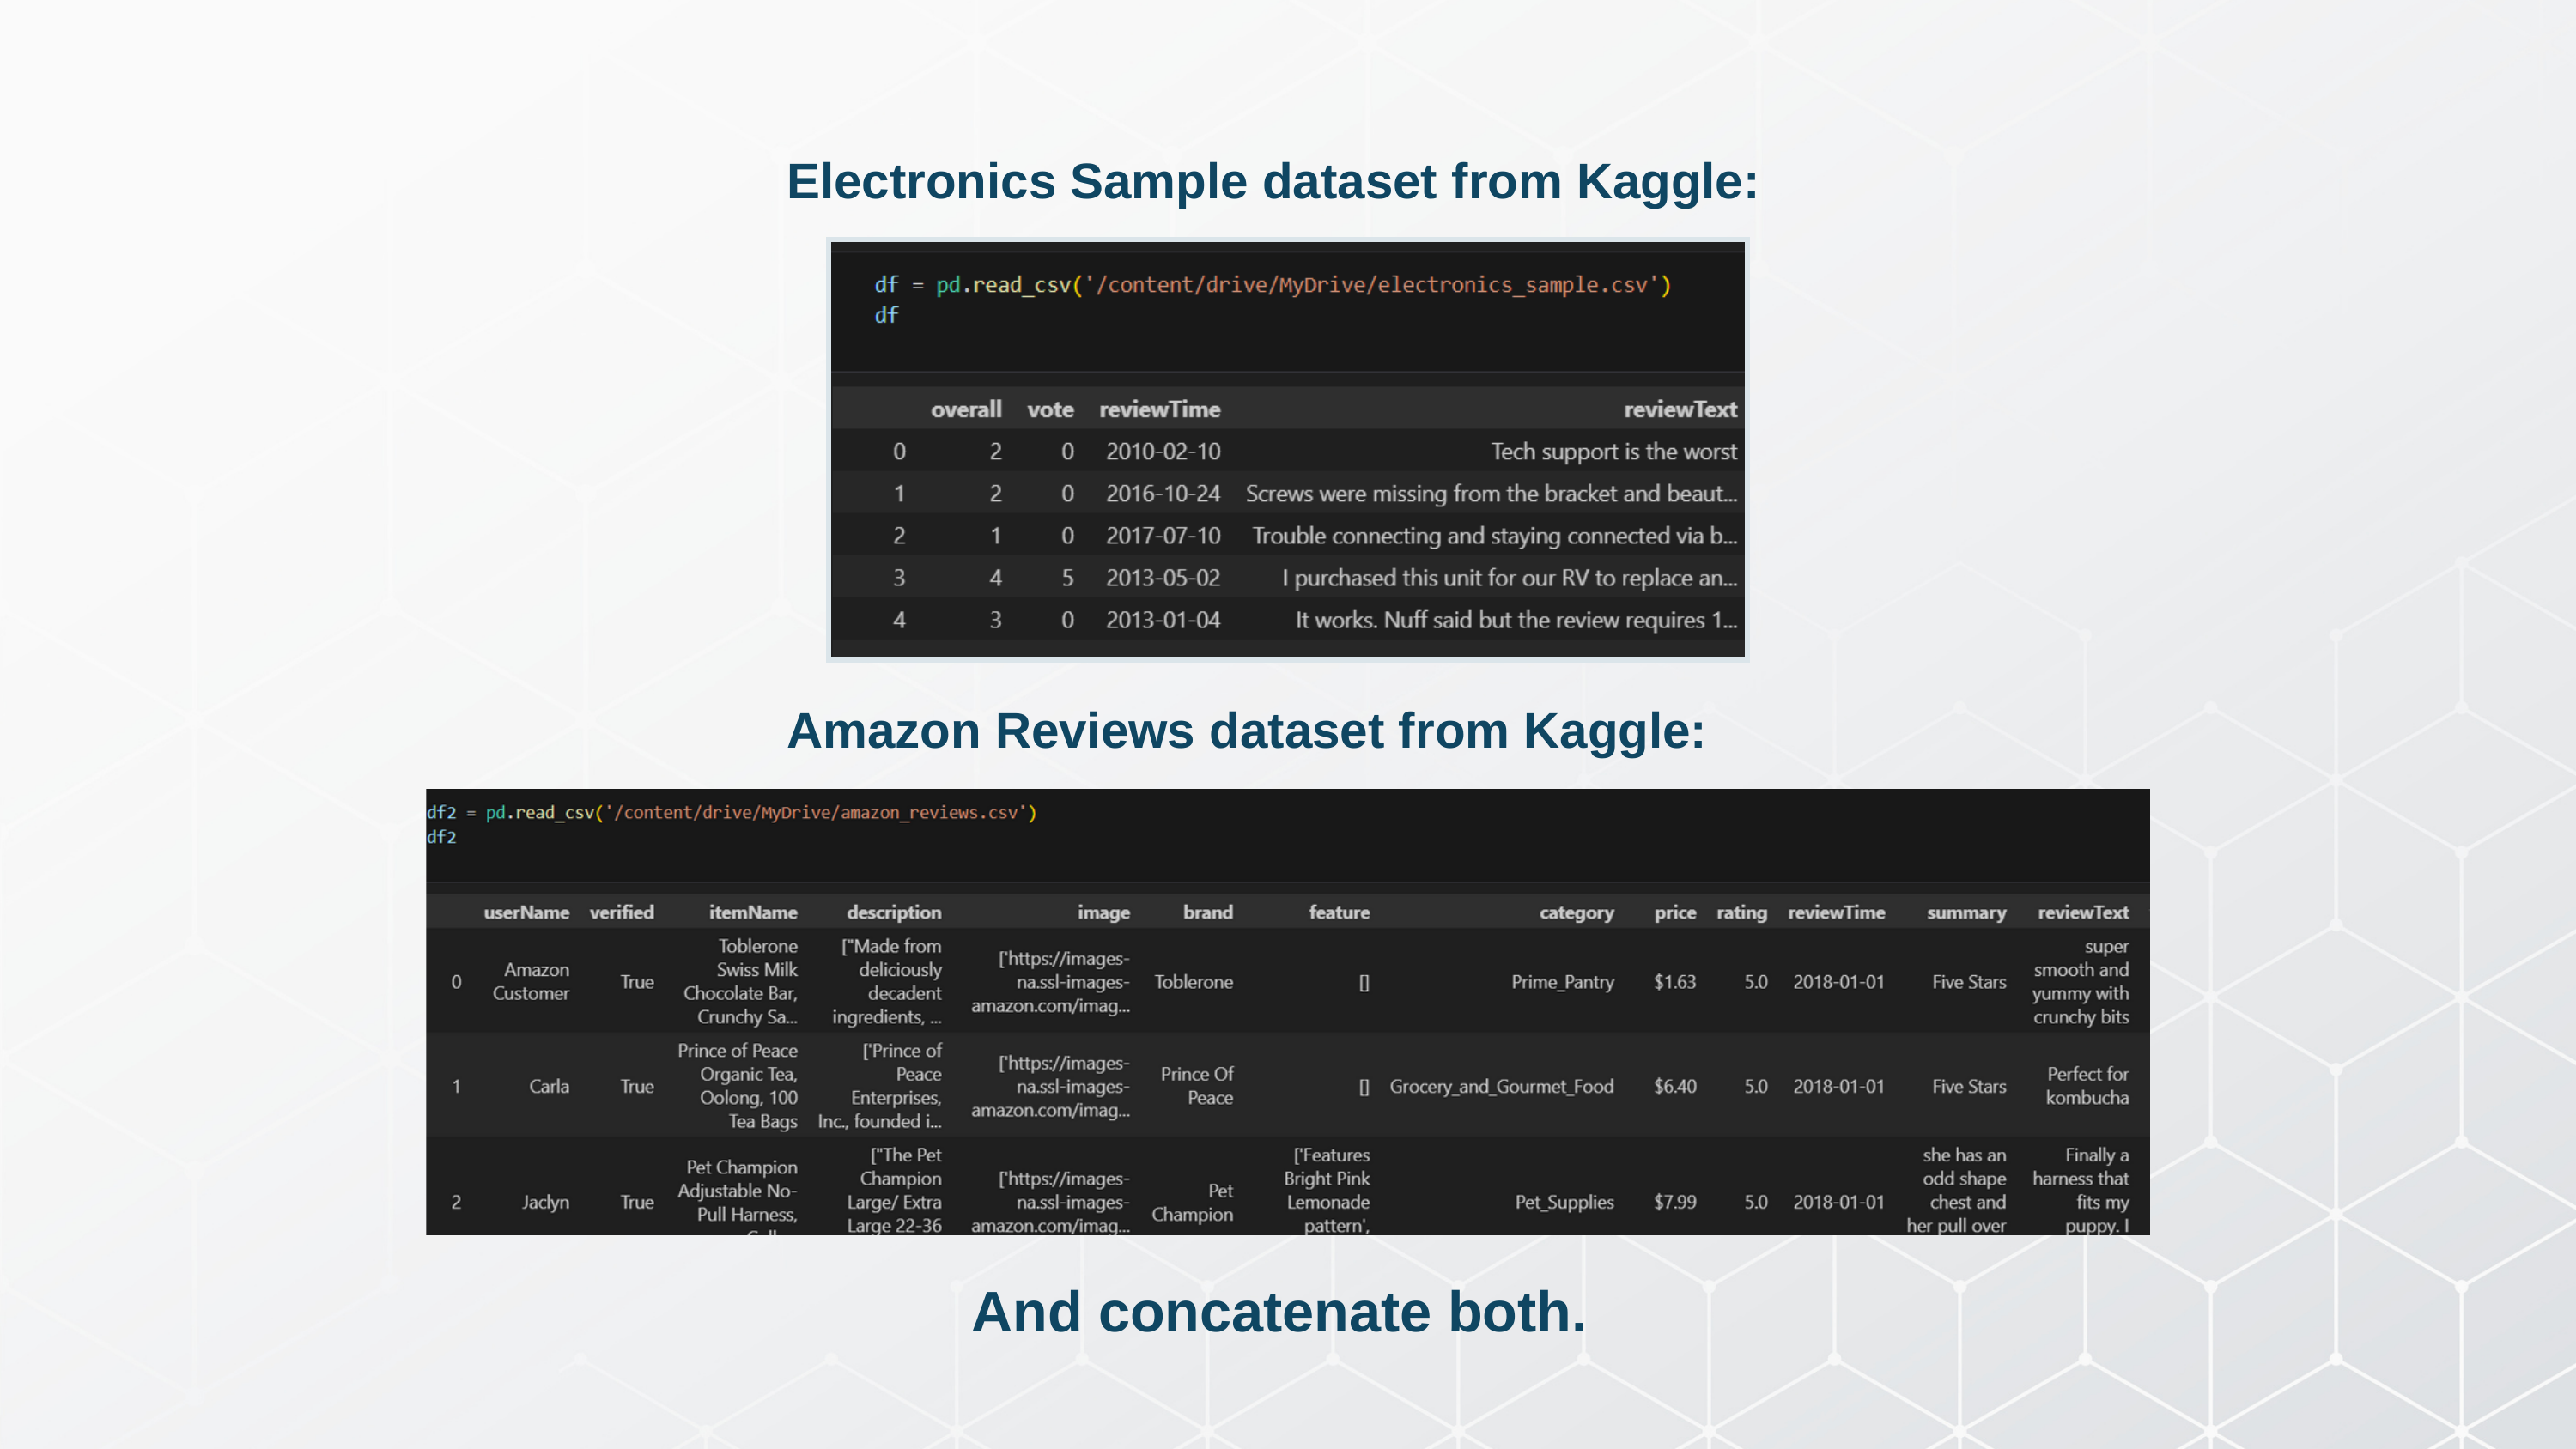

Electronics Sample dataset from Kaggle:

Amazon Reviews dataset from Kaggle:

And concatenate both.